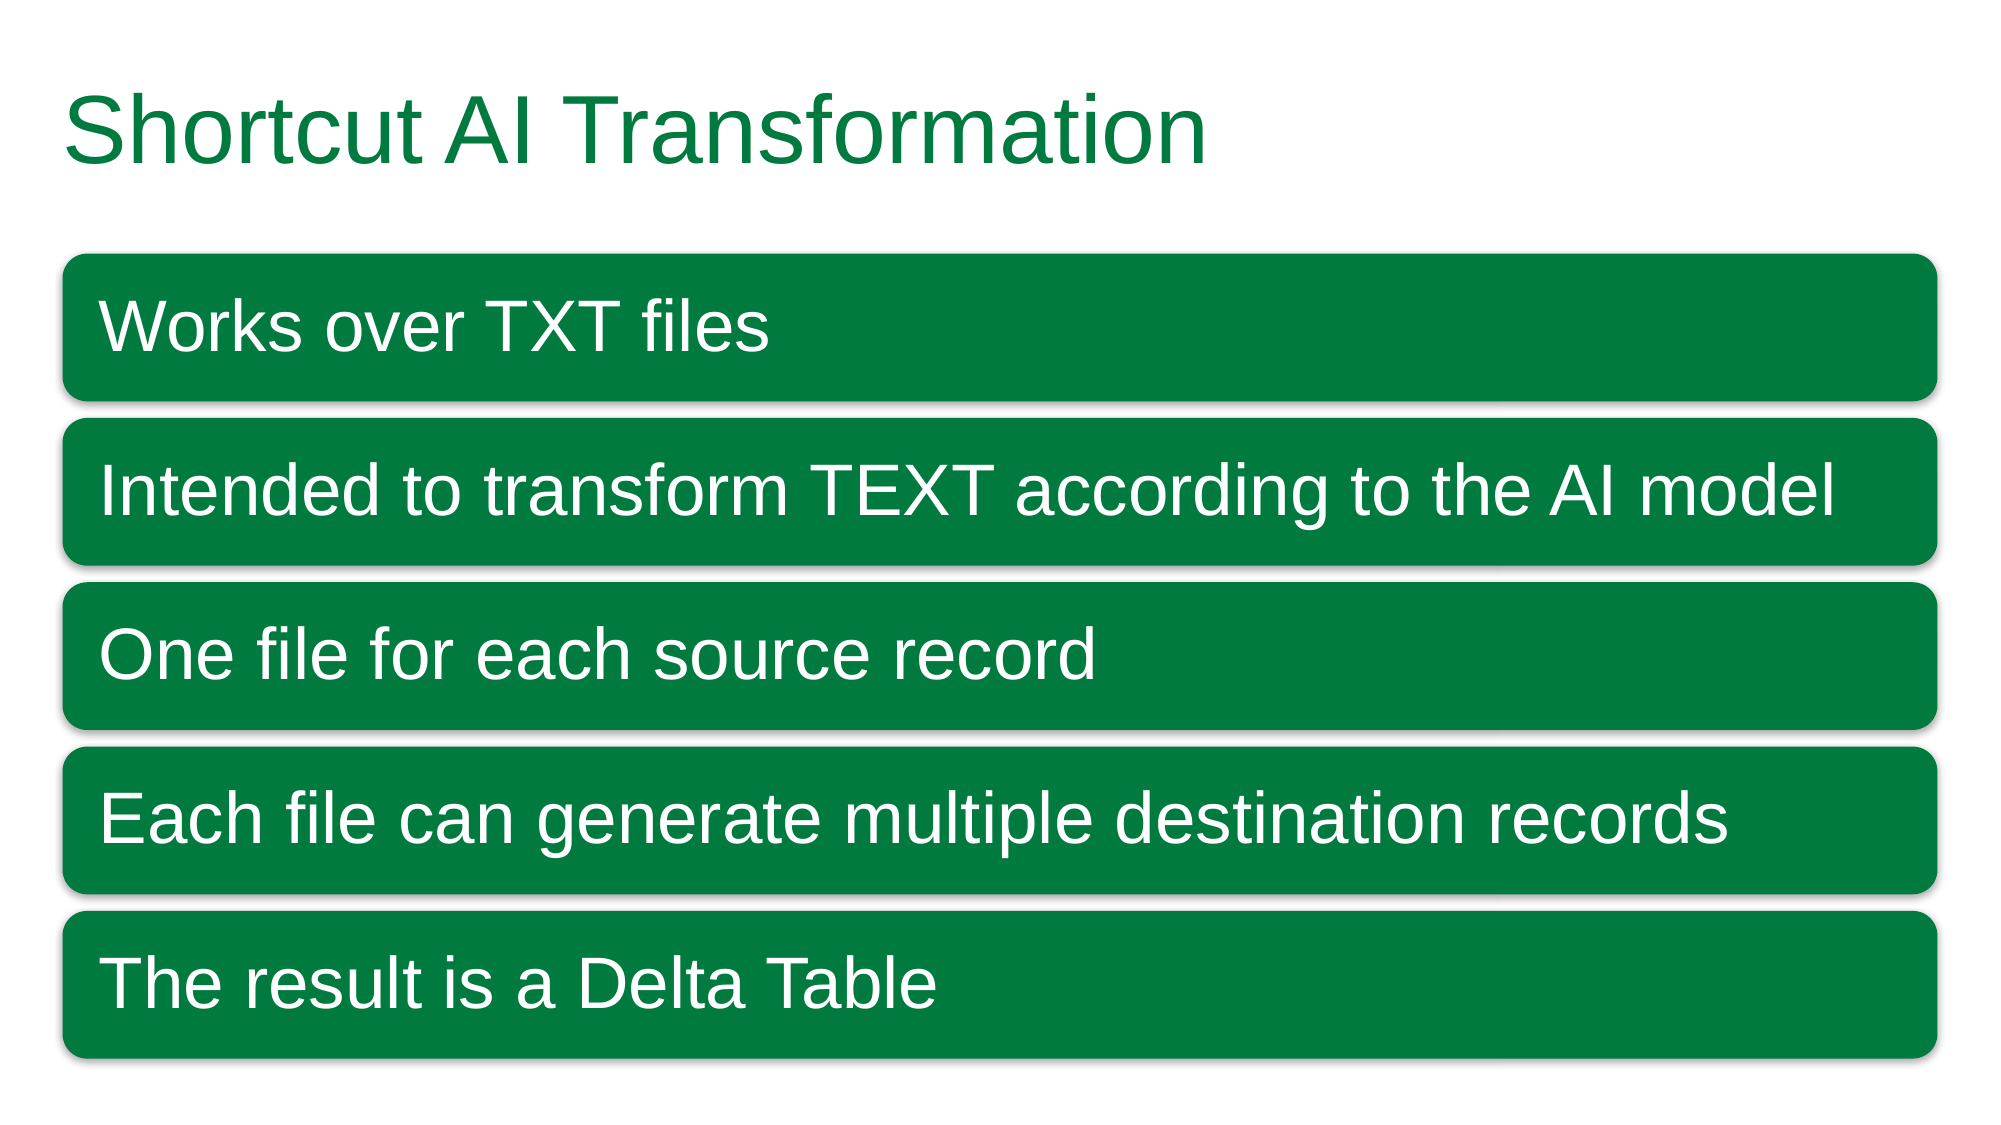

# Shortcut AI Transformation
Works over TXT files
Intended to transform TEXT according to the AI model
One file for each source record
Each file can generate multiple destination records
The result is a Delta Table